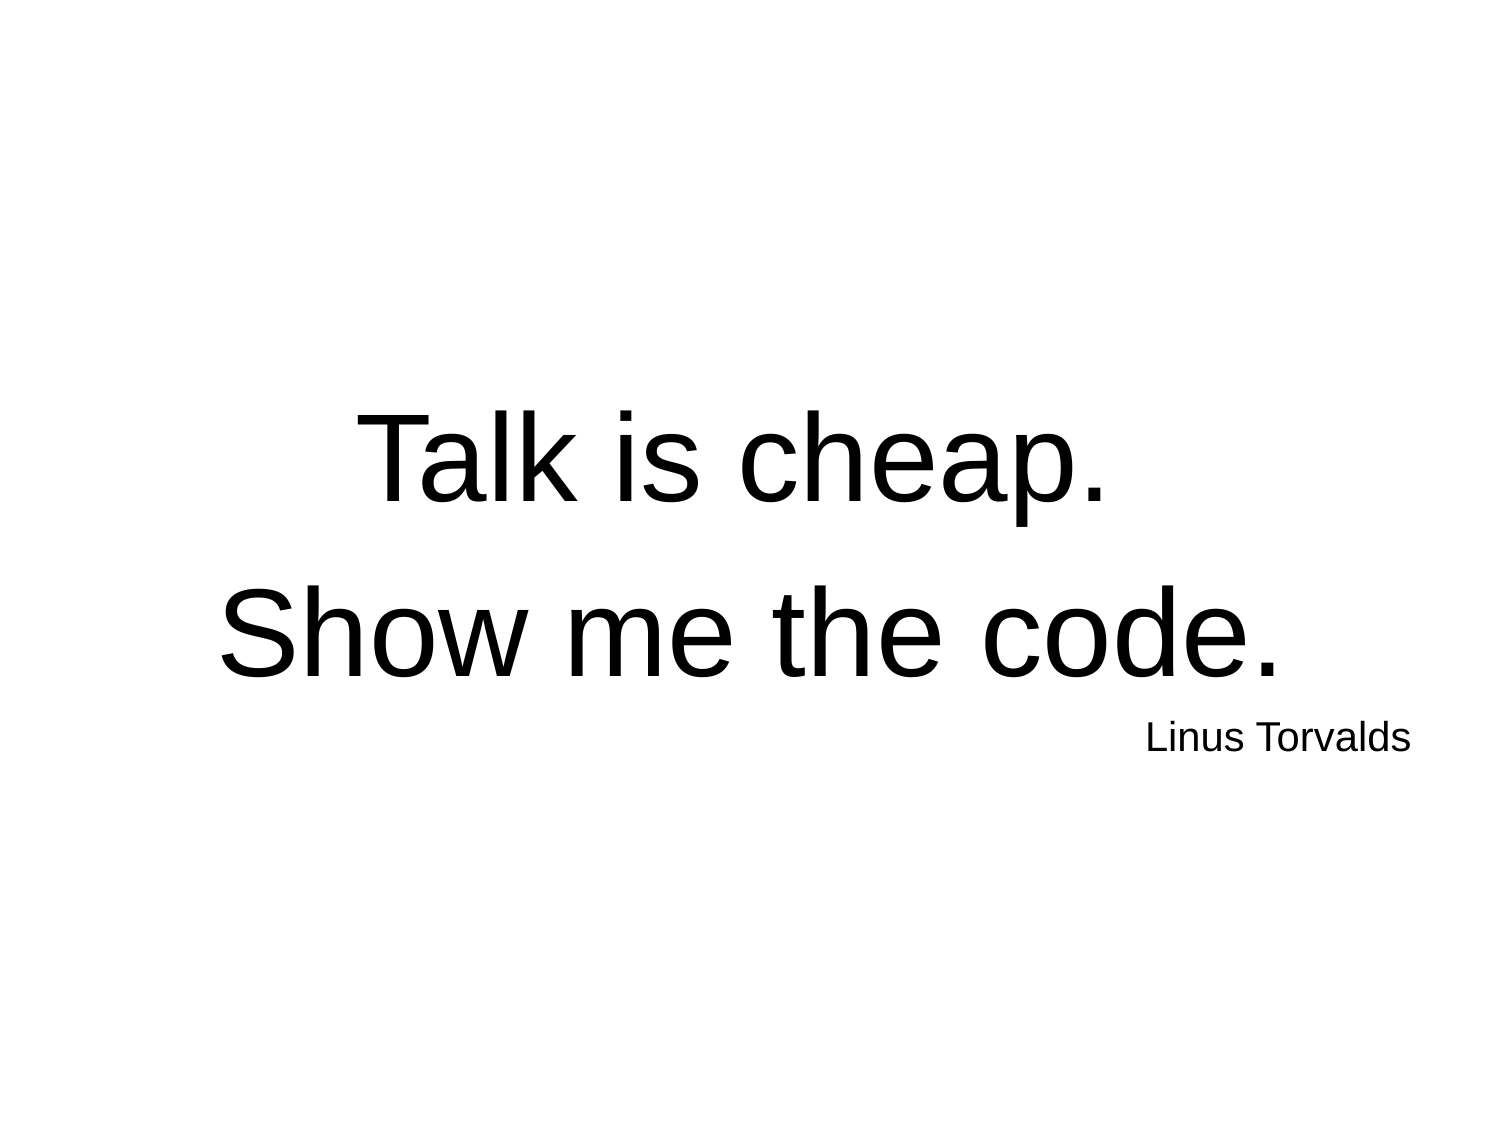

Talk is cheap.
Show me the code.
Linus Torvalds